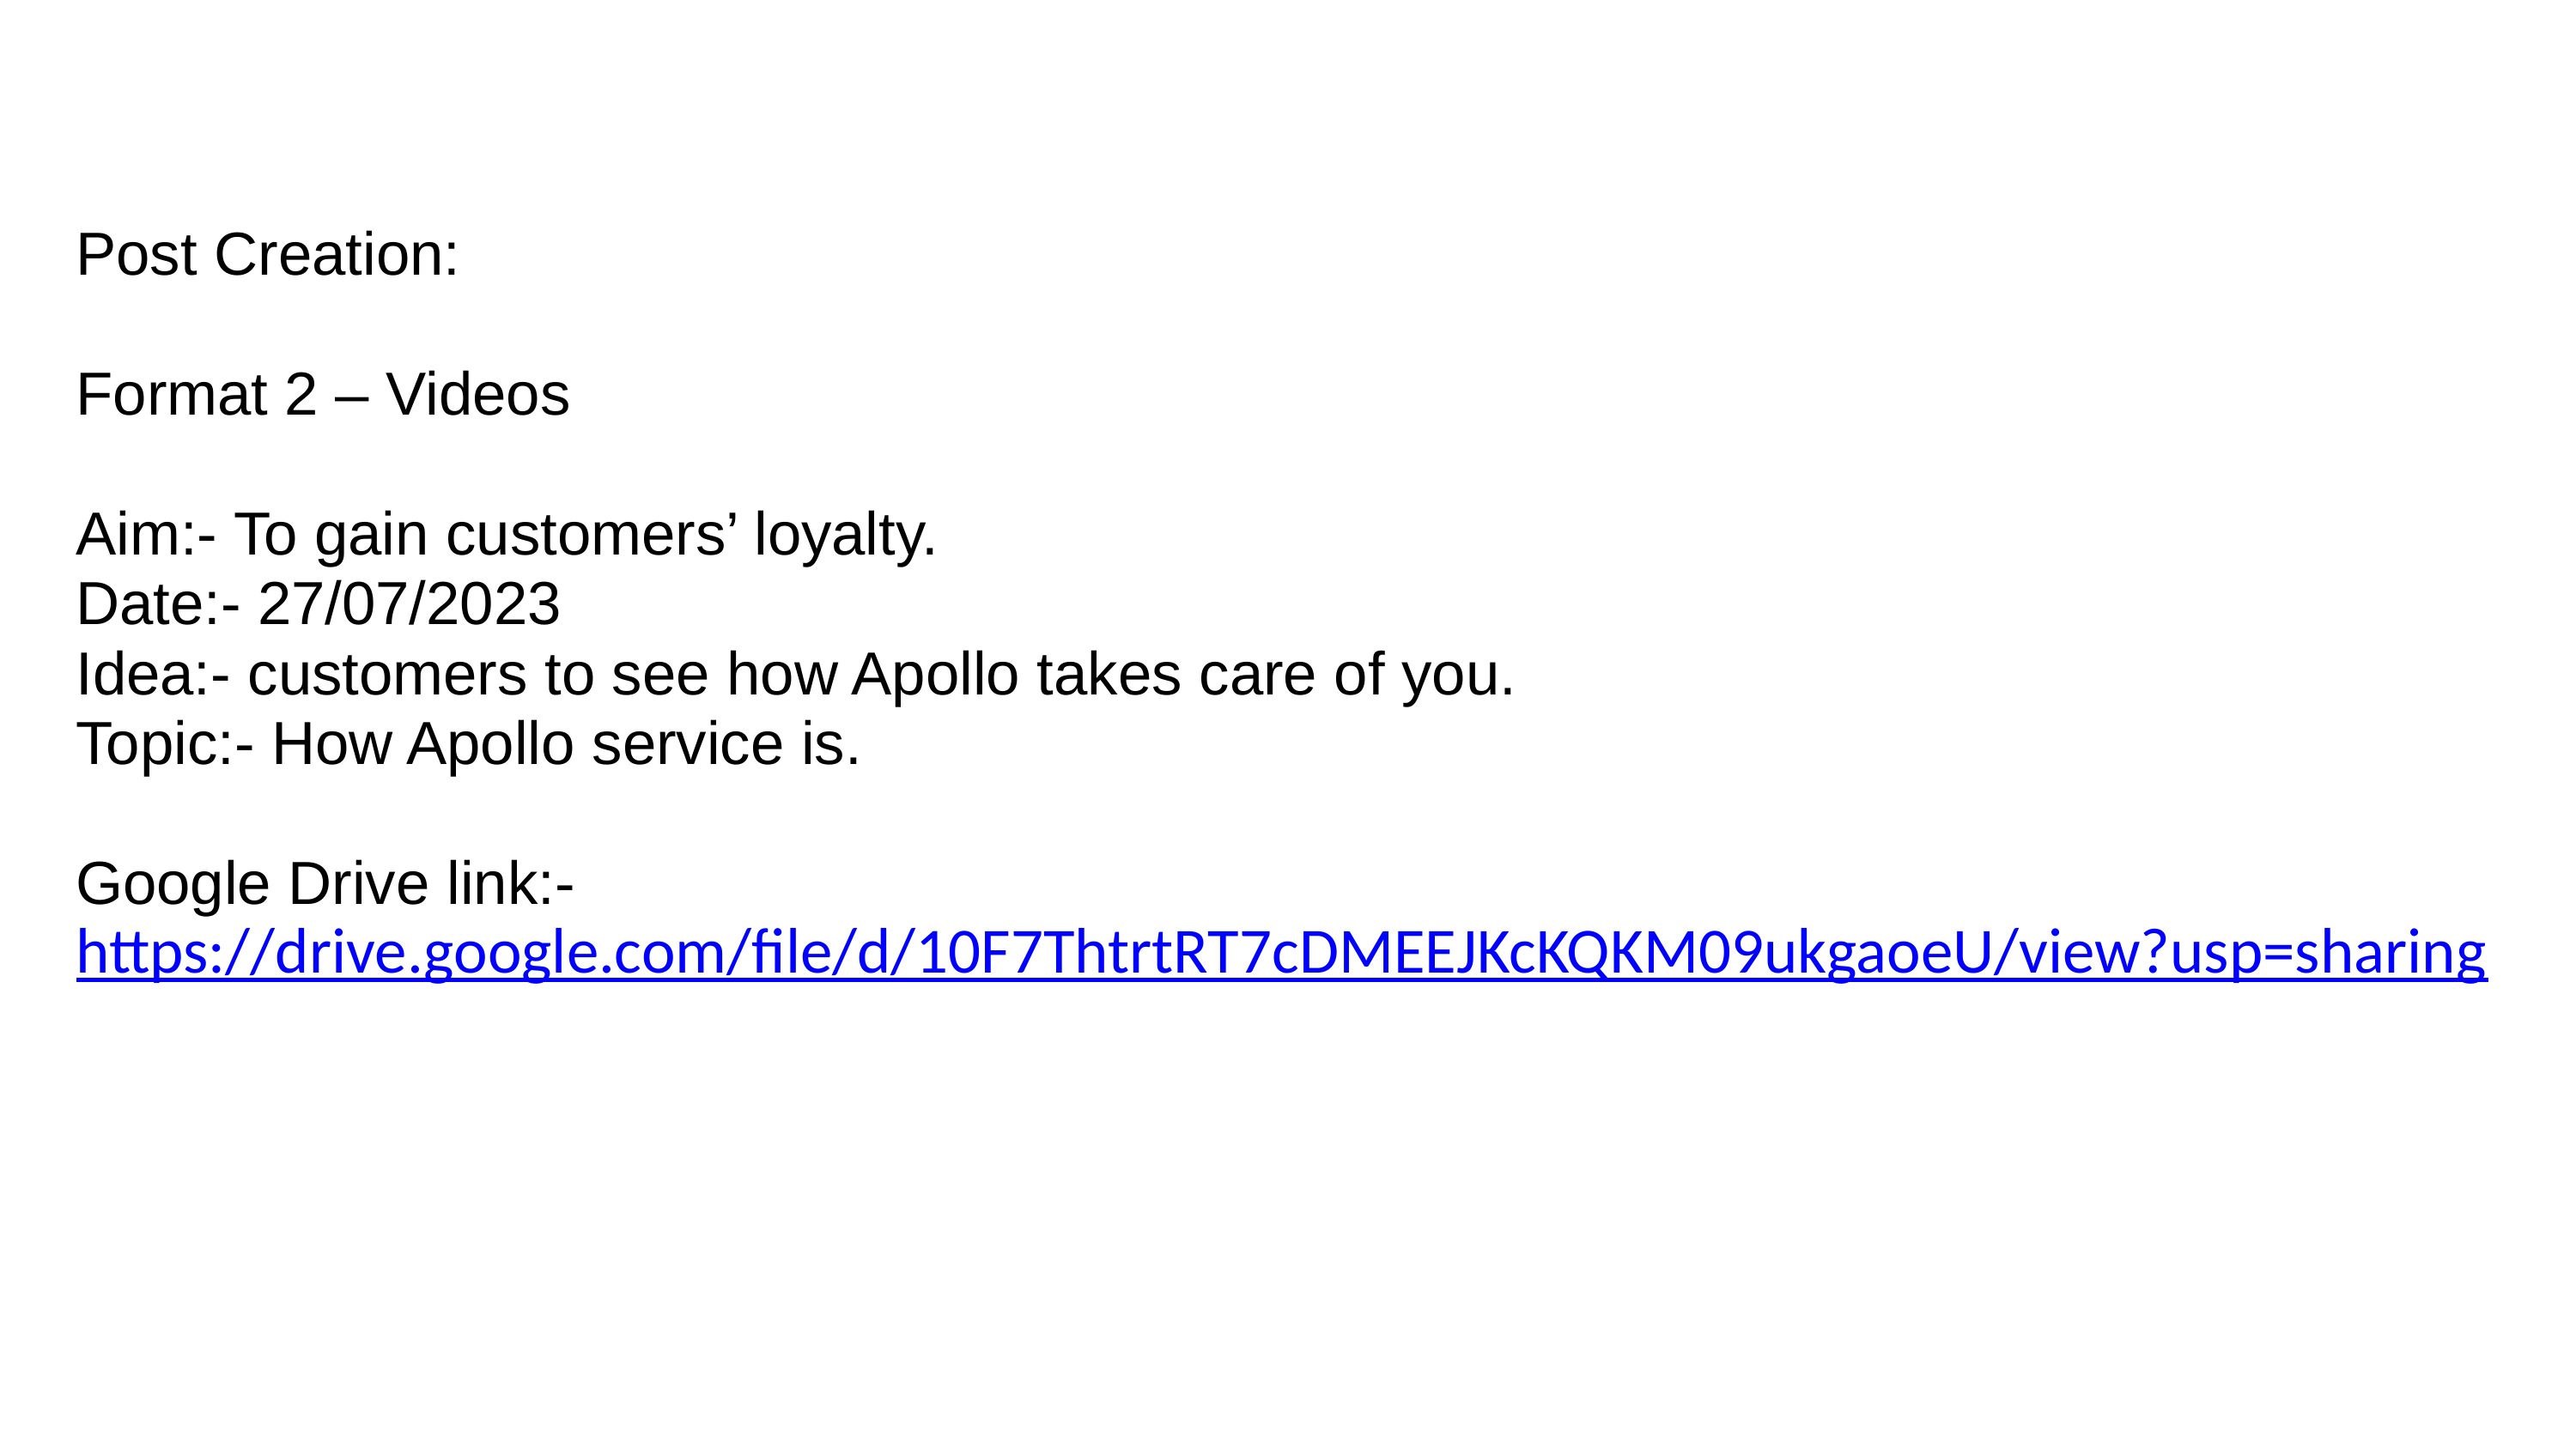

Post Creation:

Format 2 – Videos

Aim:- To gain customers’ loyalty.
Date:- 27/07/2023
Idea:- customers to see how Apollo takes care of you.
Topic:- How Apollo service is.

Google Drive link:-
https://drive.google.com/file/d/10F7ThtrtRT7cDMEEJKcKQKM09ukgaoeU/view?usp=sharing